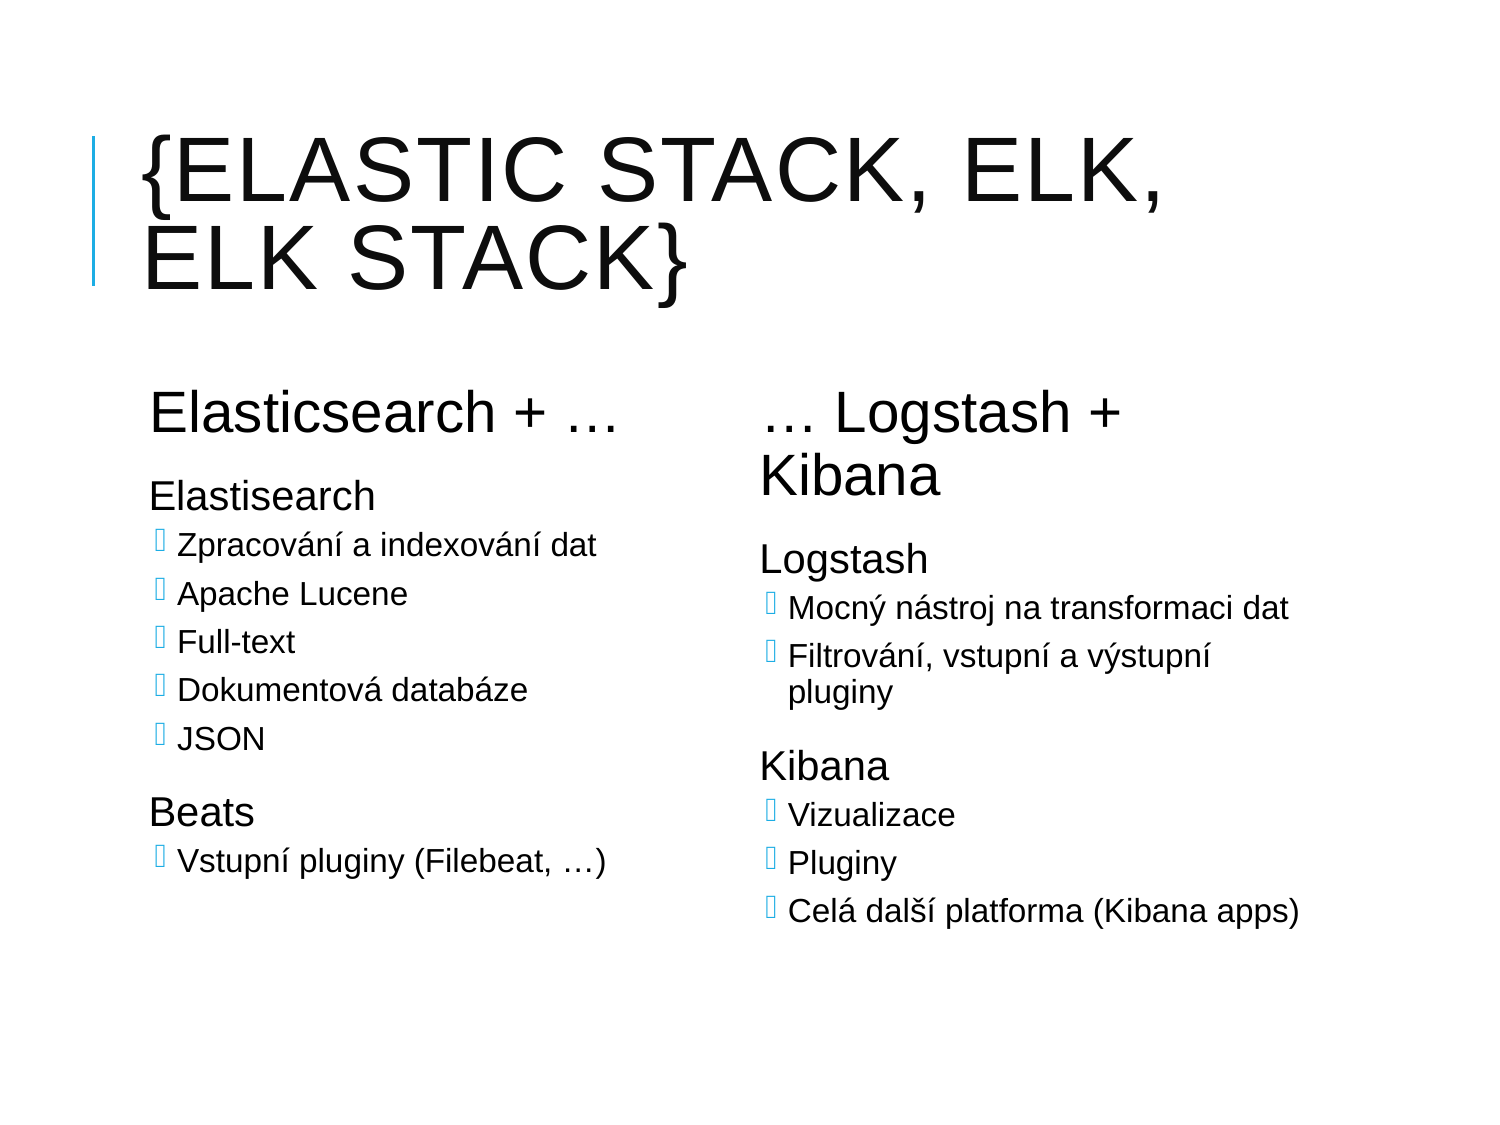

# {Elastic Stack, ELK, ELK Stack}
Elasticsearch + …
Elastisearch
Zpracování a indexování dat
Apache Lucene
Full-text
Dokumentová databáze
JSON
Beats
Vstupní pluginy (Filebeat, …)
… Logstash + Kibana
Logstash
Mocný nástroj na transformaci dat
Filtrování, vstupní a výstupní pluginy
Kibana
Vizualizace
Pluginy
Celá další platforma (Kibana apps)